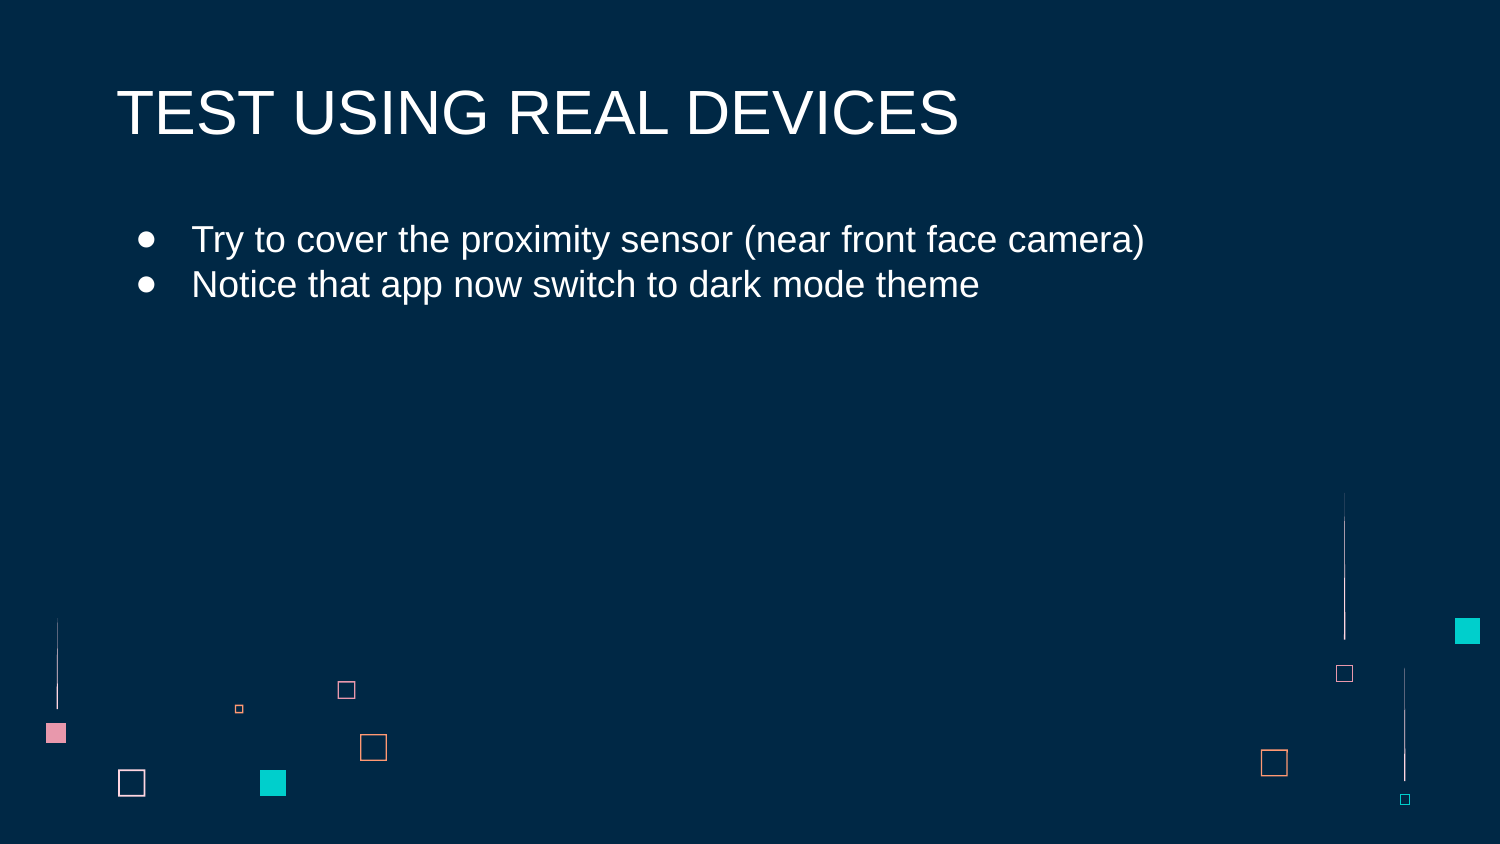

# TEST USING REAL DEVICES
Try to cover the proximity sensor (near front face camera)
Notice that app now switch to dark mode theme